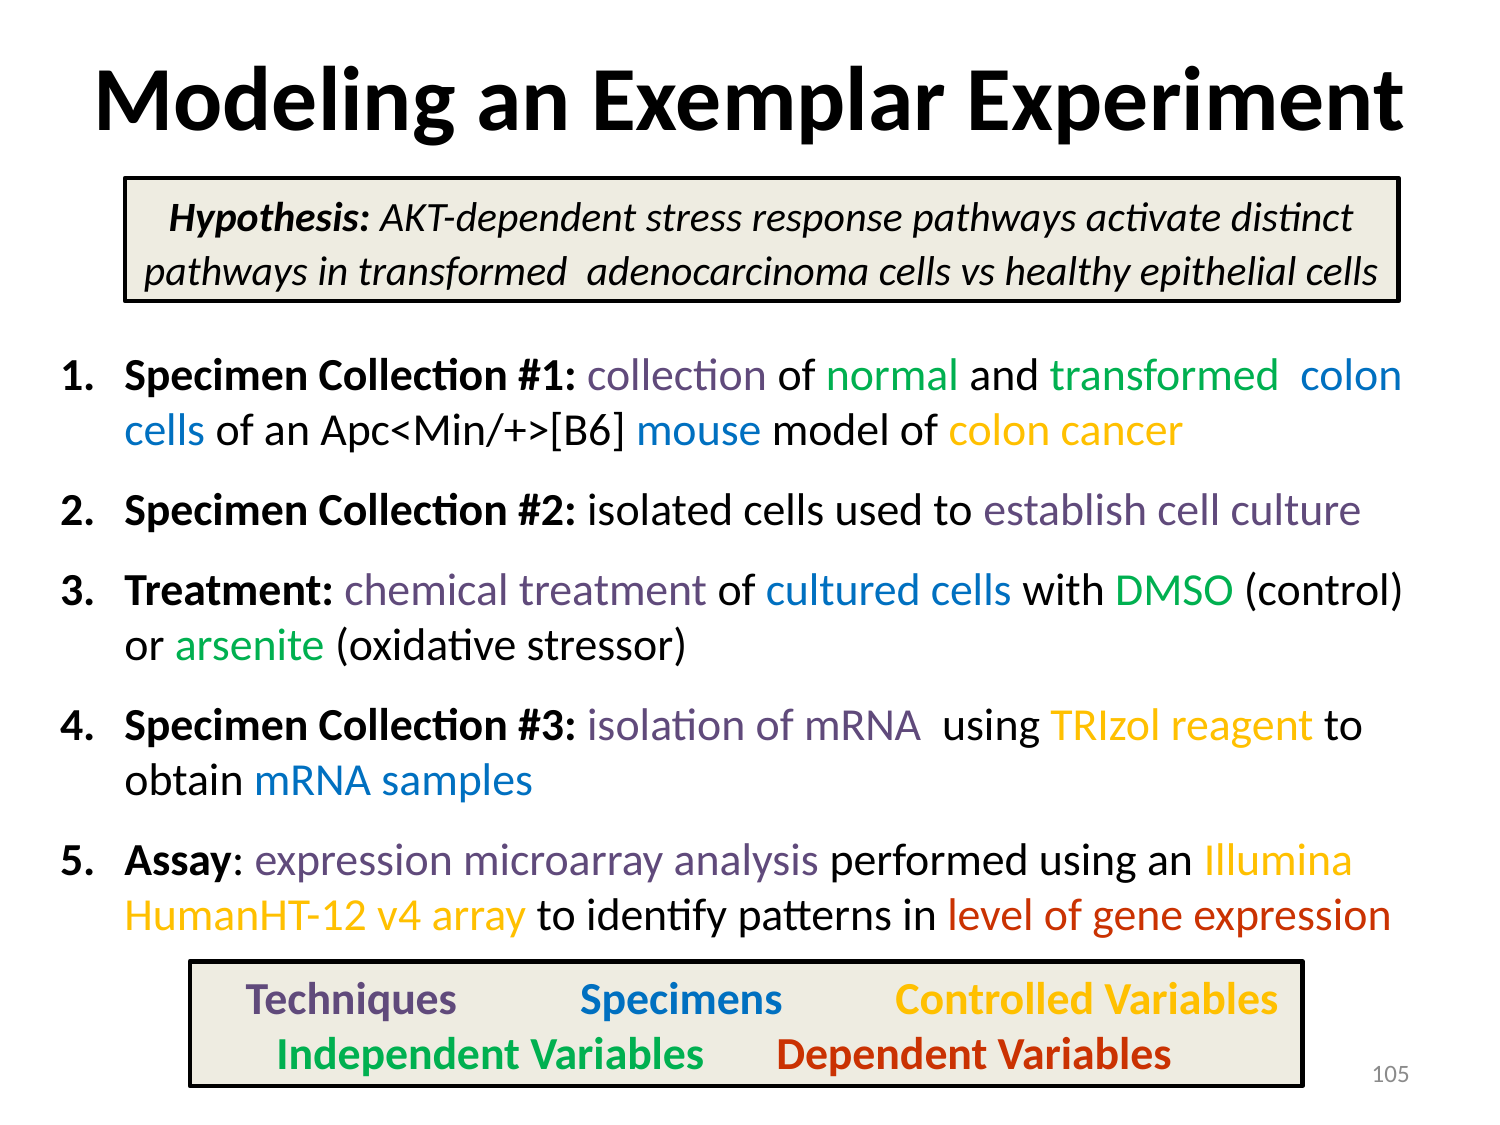

# Modeling an Exemplar Experiment
Hypothesis: AKT-dependent stress response pathways activate distinct pathways in transformed  adenocarcinoma cells vs healthy epithelial cells
Specimen Collection #1: collection of normal and transformed  colon cells of an Apc<Min/+>[B6] mouse model of colon cancer
Specimen Collection #2: isolated cells used to establish cell culture
Treatment: chemical treatment of cultured cells with DMSO (control) or arsenite (oxidative stressor)
Specimen Collection #3: isolation of mRNA  using TRIzol reagent to obtain mRNA samples
Assay: expression microarray analysis performed using an Illumina HumanHT-12 v4 array to identify patterns in level of gene expression
    Techniques            Specimens           Controlled Variables
       Independent Variables       Dependent Variables
105